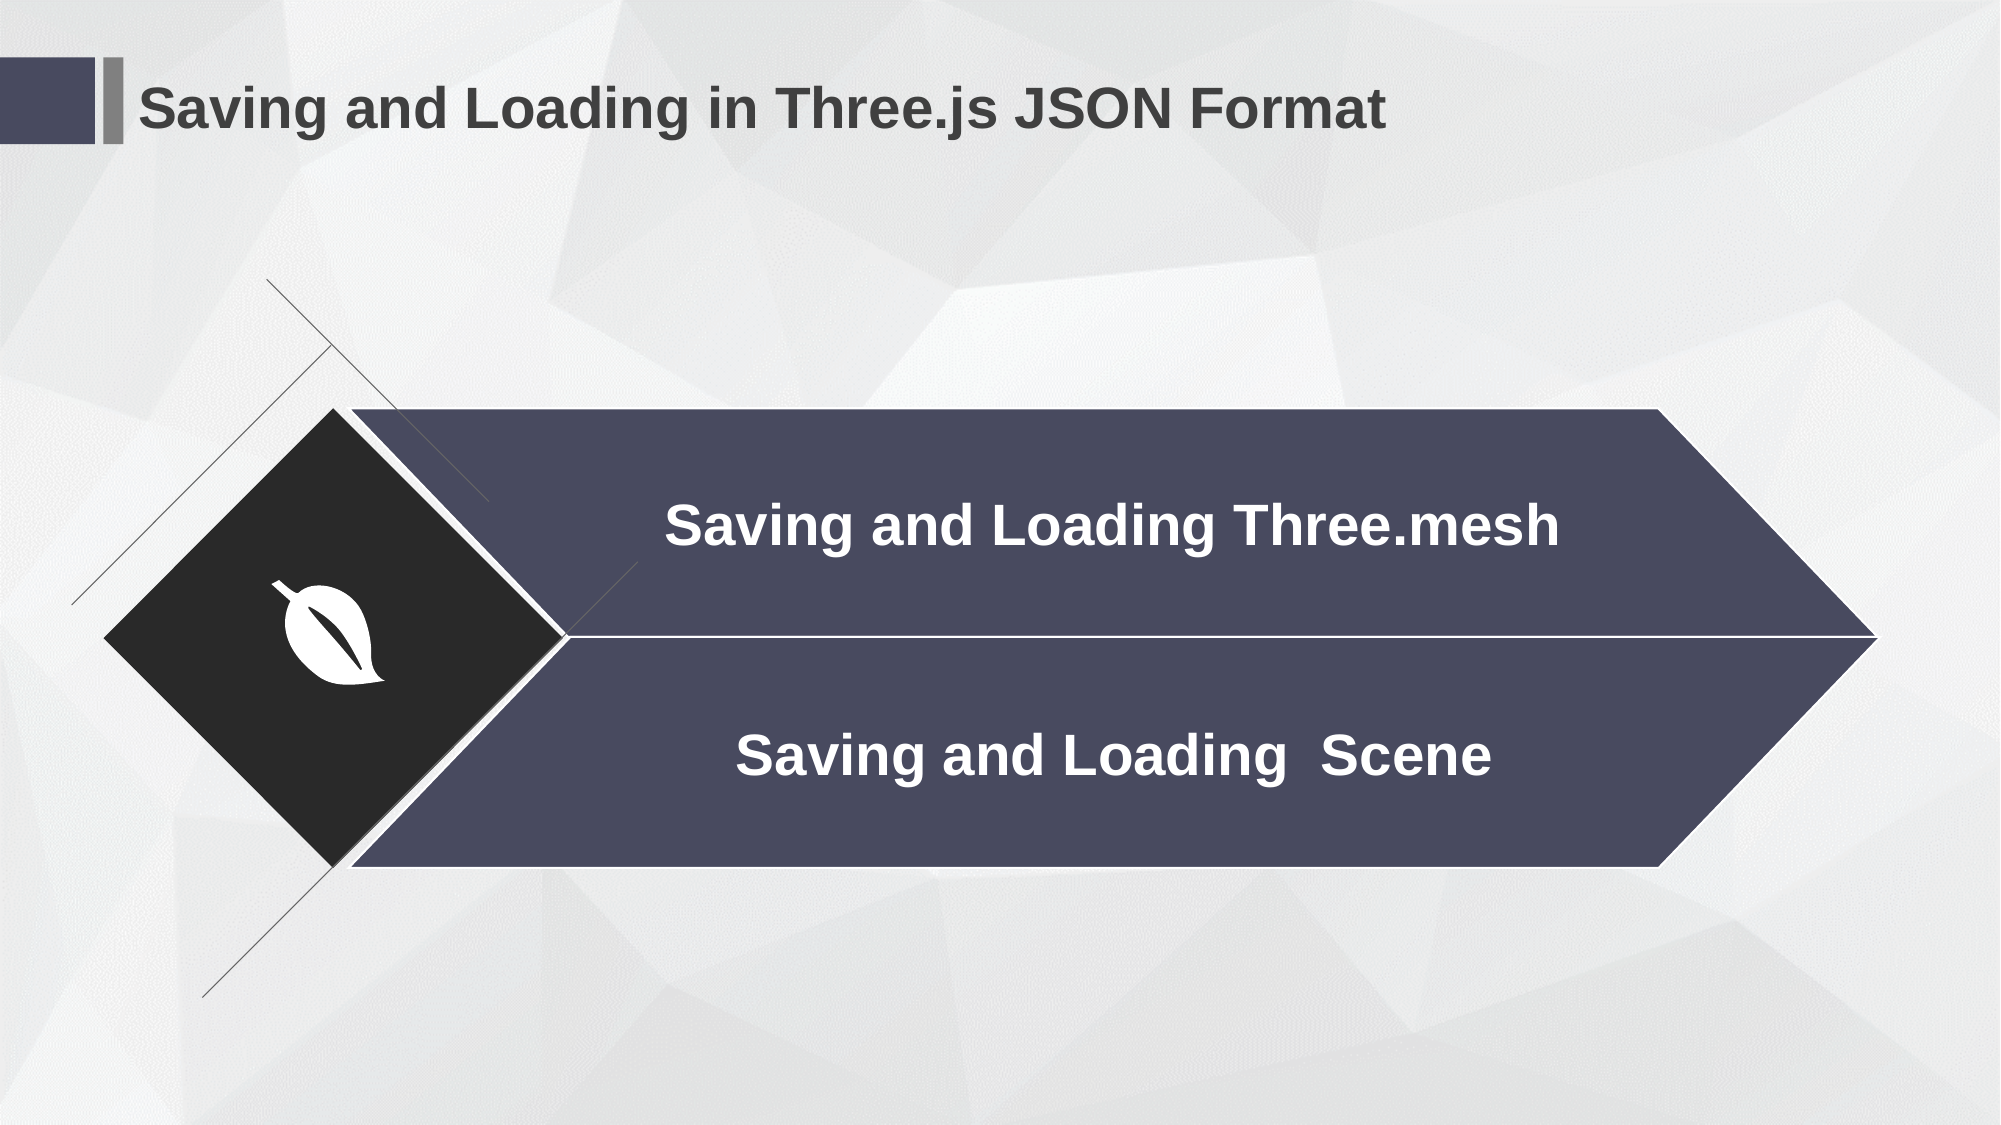

Saving and Loading in Three.js JSON Format

Saving and Loading Three.mesh
Saving and Loading  Scene